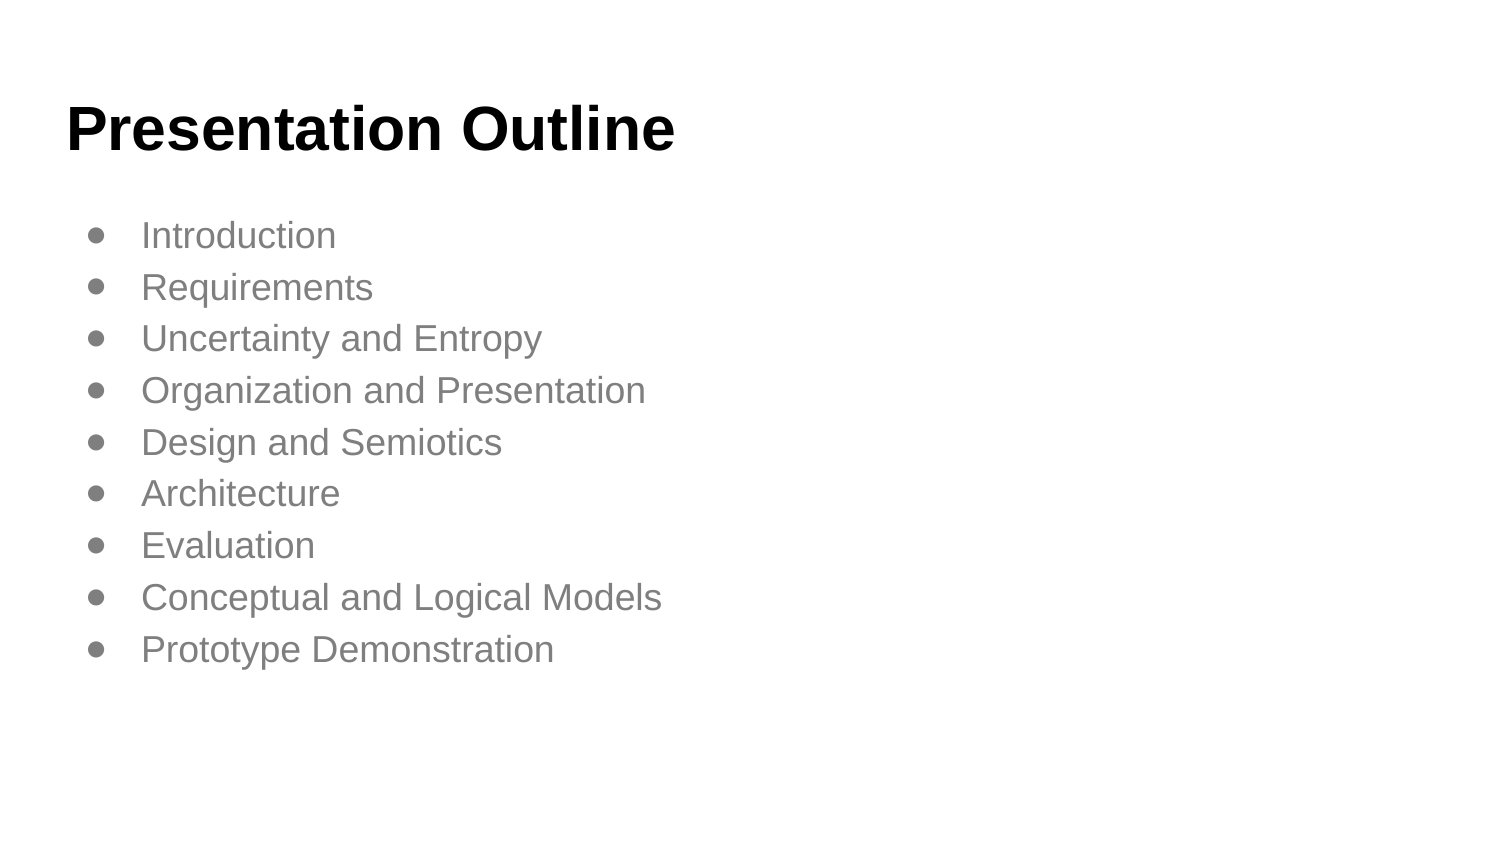

# Presentation Outline
Introduction
Requirements
Uncertainty and Entropy
Organization and Presentation
Design and Semiotics
Architecture
Evaluation
Conceptual and Logical Models
Prototype Demonstration